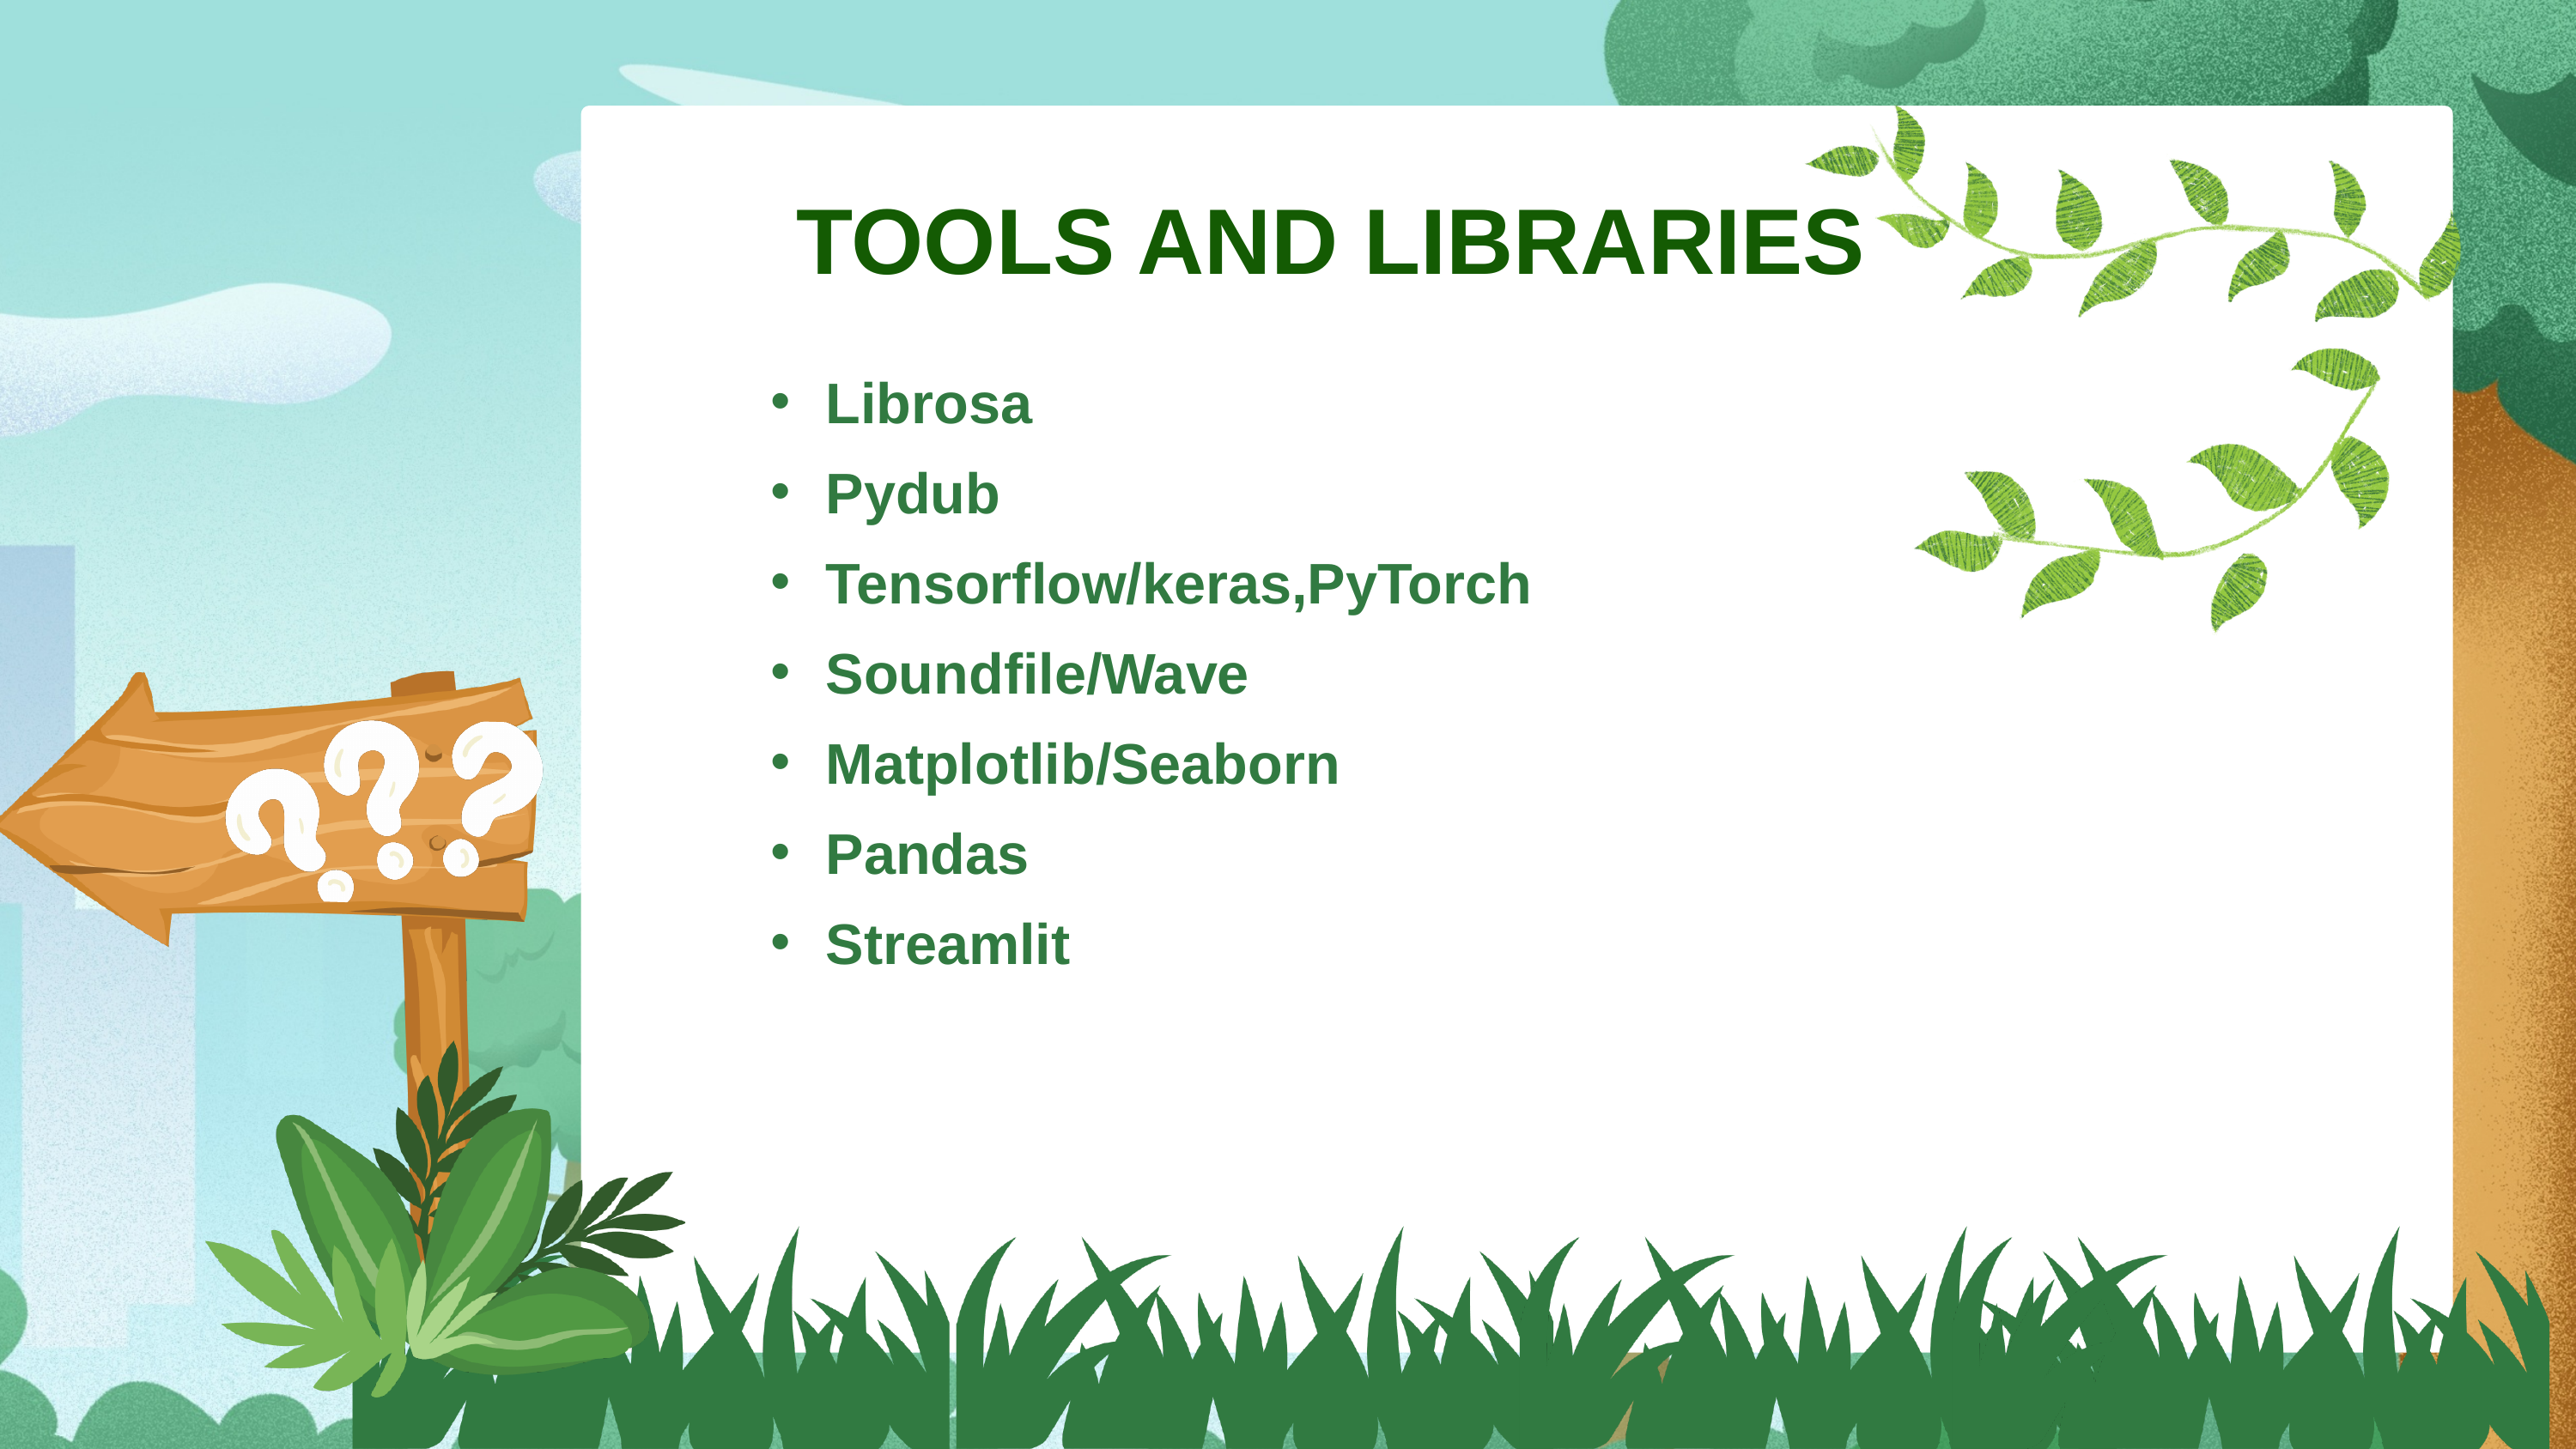

TOOLS AND LIBRARIES
Librosa
Pydub
Tensorflow/keras,PyTorch
Soundfile/Wave
Matplotlib/Seaborn
Pandas
Streamlit